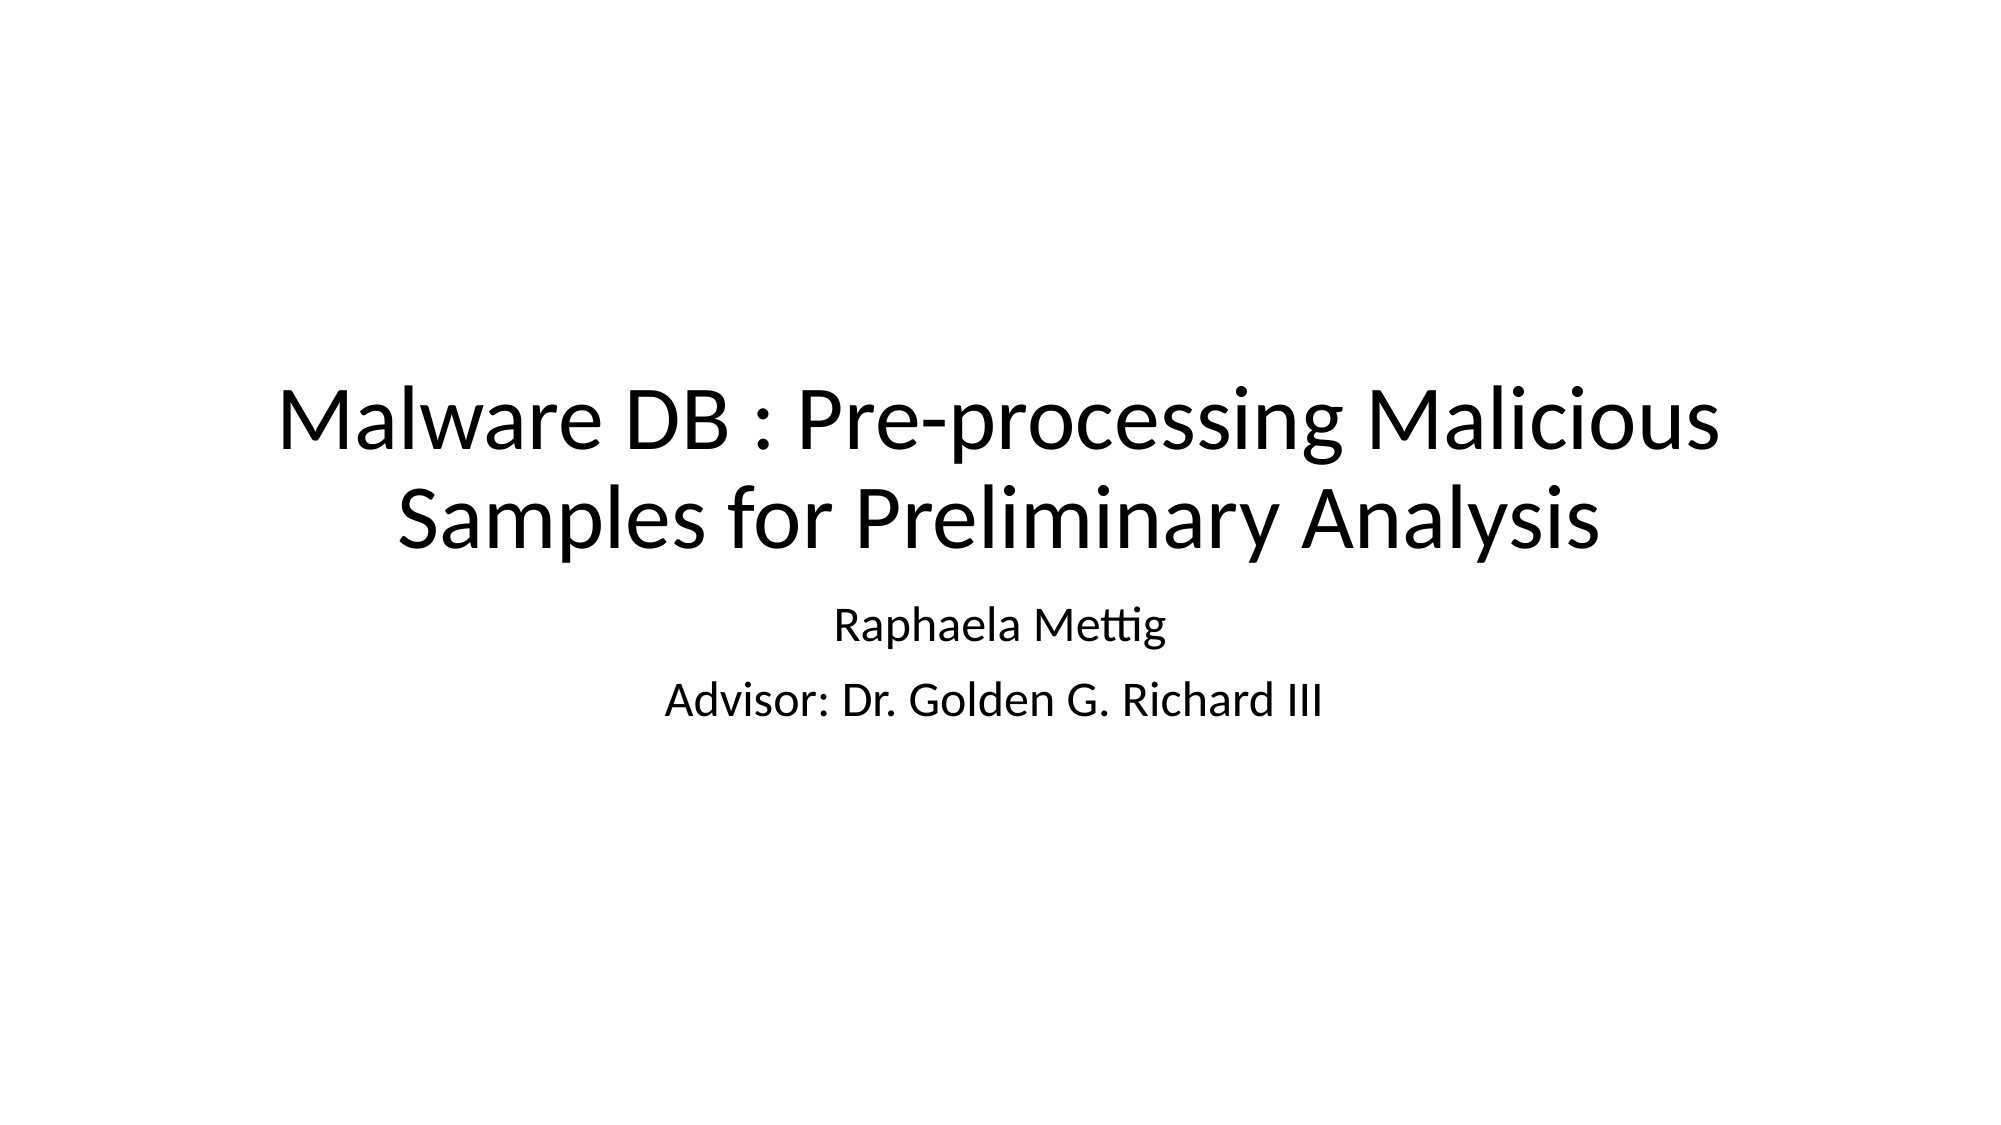

# Malware DB : Pre-processing Malicious Samples for Preliminary Analysis
Raphaela Mettig
Advisor: Dr. Golden G. Richard III